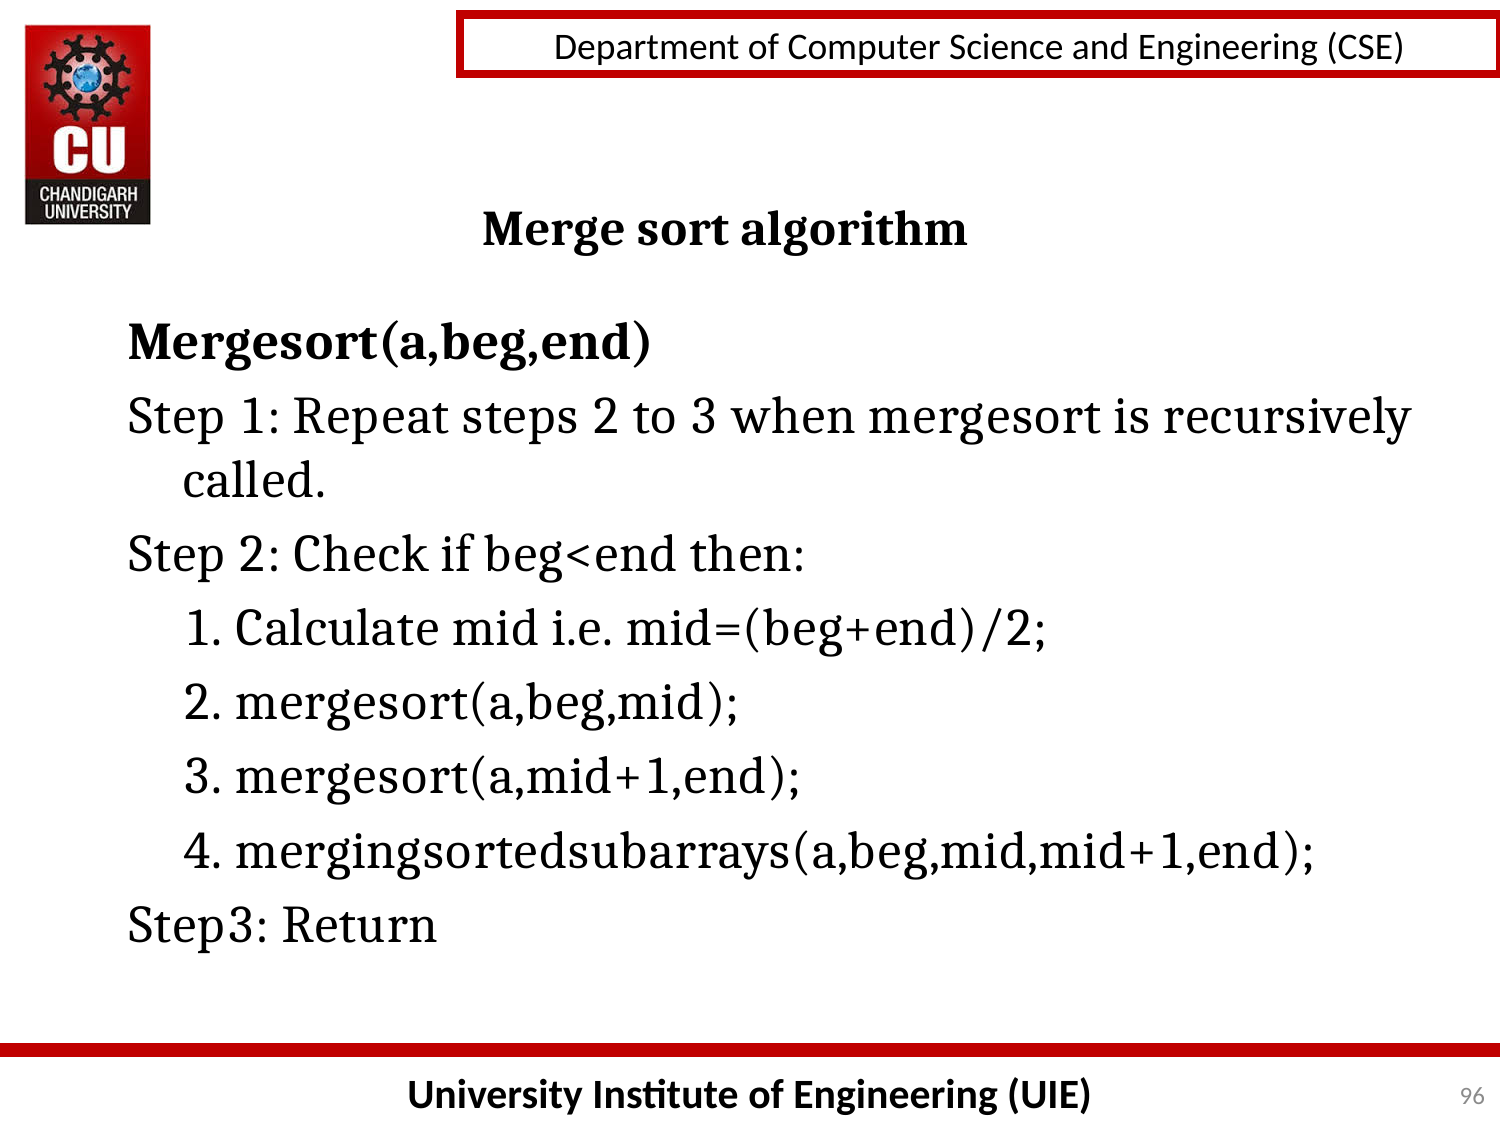

Merge sort algorithm

Mergesort(a,beg,end)
Step 1: Repeat steps 2 to 3 when mergesort is recursively called.
Step 2: Check if beg<end then:
		1. Calculate mid i.e. mid=(beg+end)/2;
		2. mergesort(a,beg,mid);
		3. mergesort(a,mid+1,end);
		4. mergingsortedsubarrays(a,beg,mid,mid+1,end);
Step3: Return
96